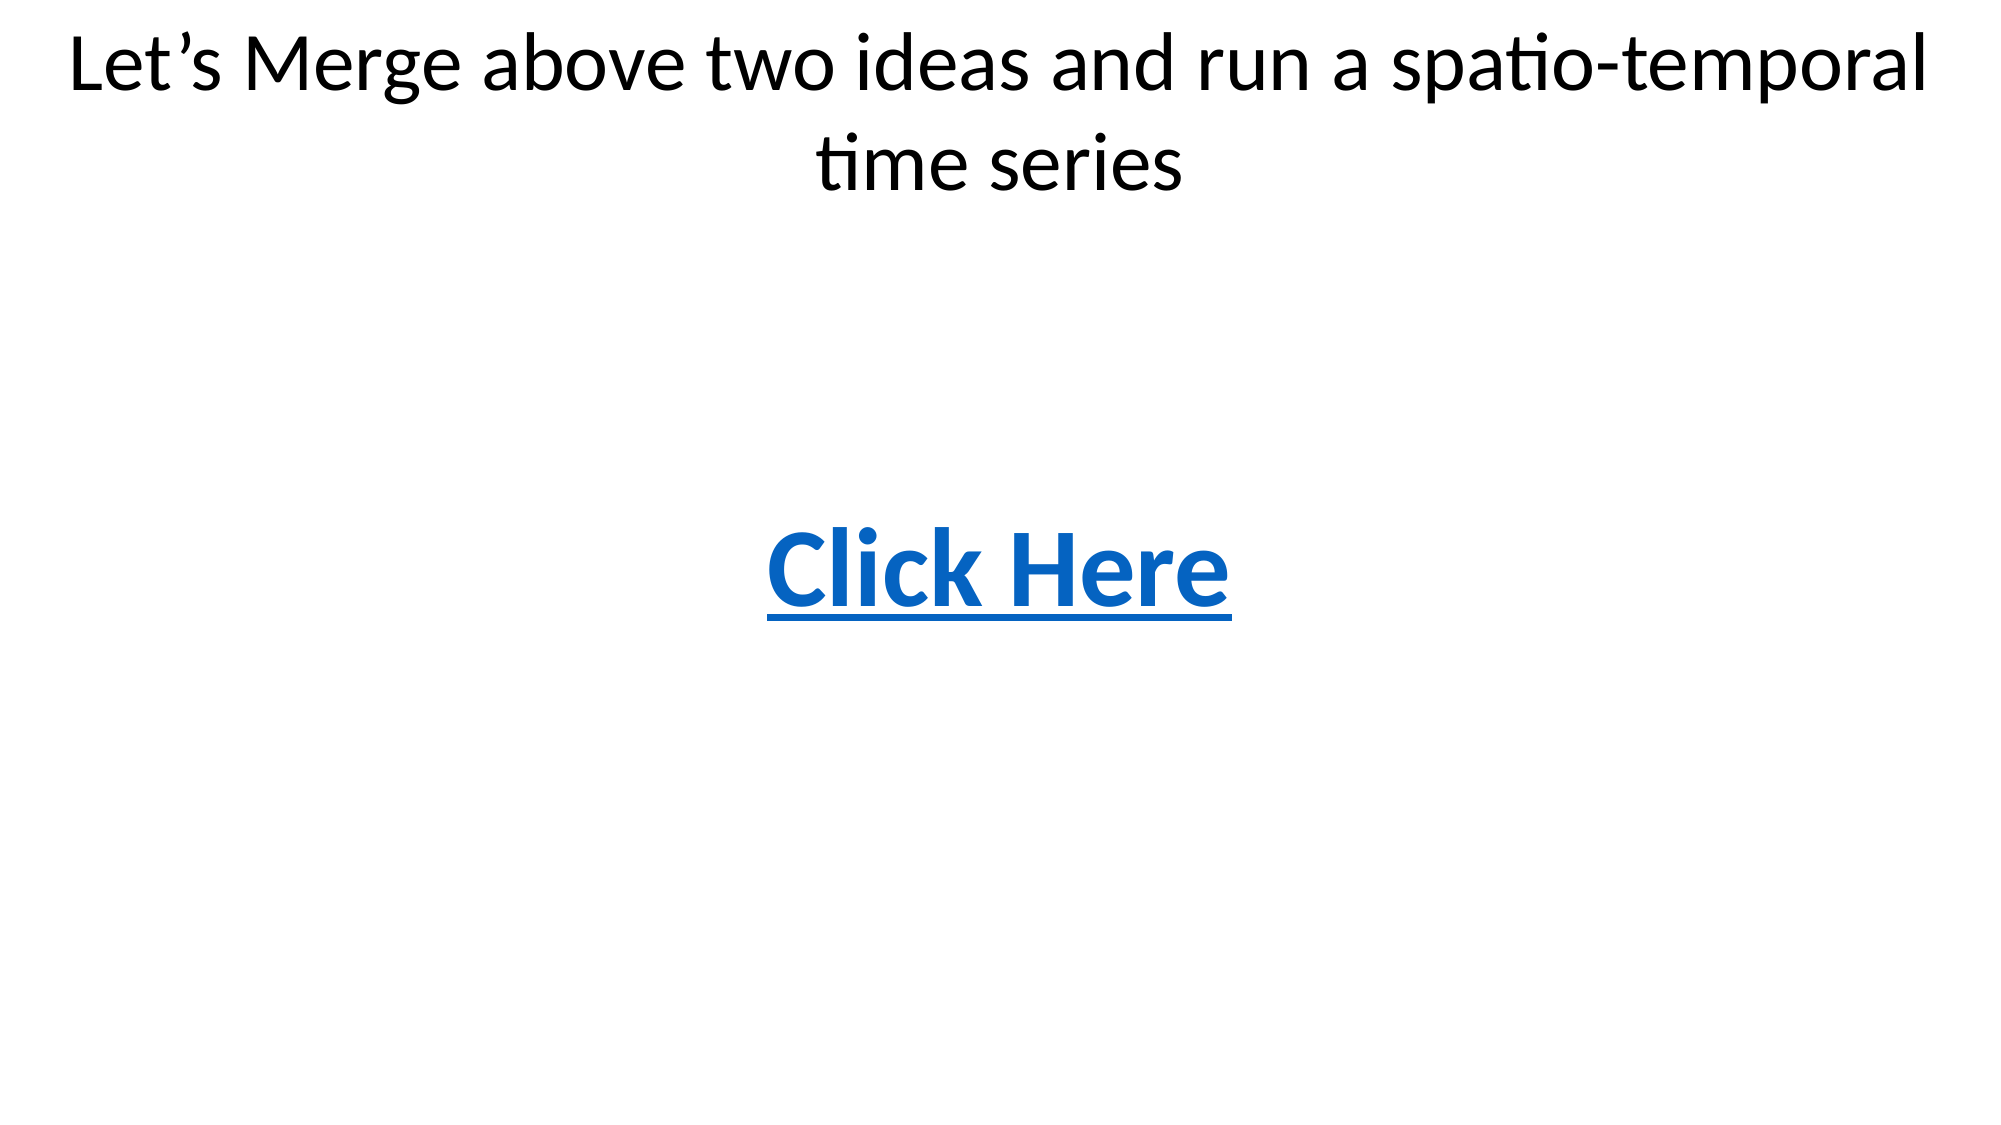

Let’s Merge above two ideas and run a spatio-temporal time series
Click Here